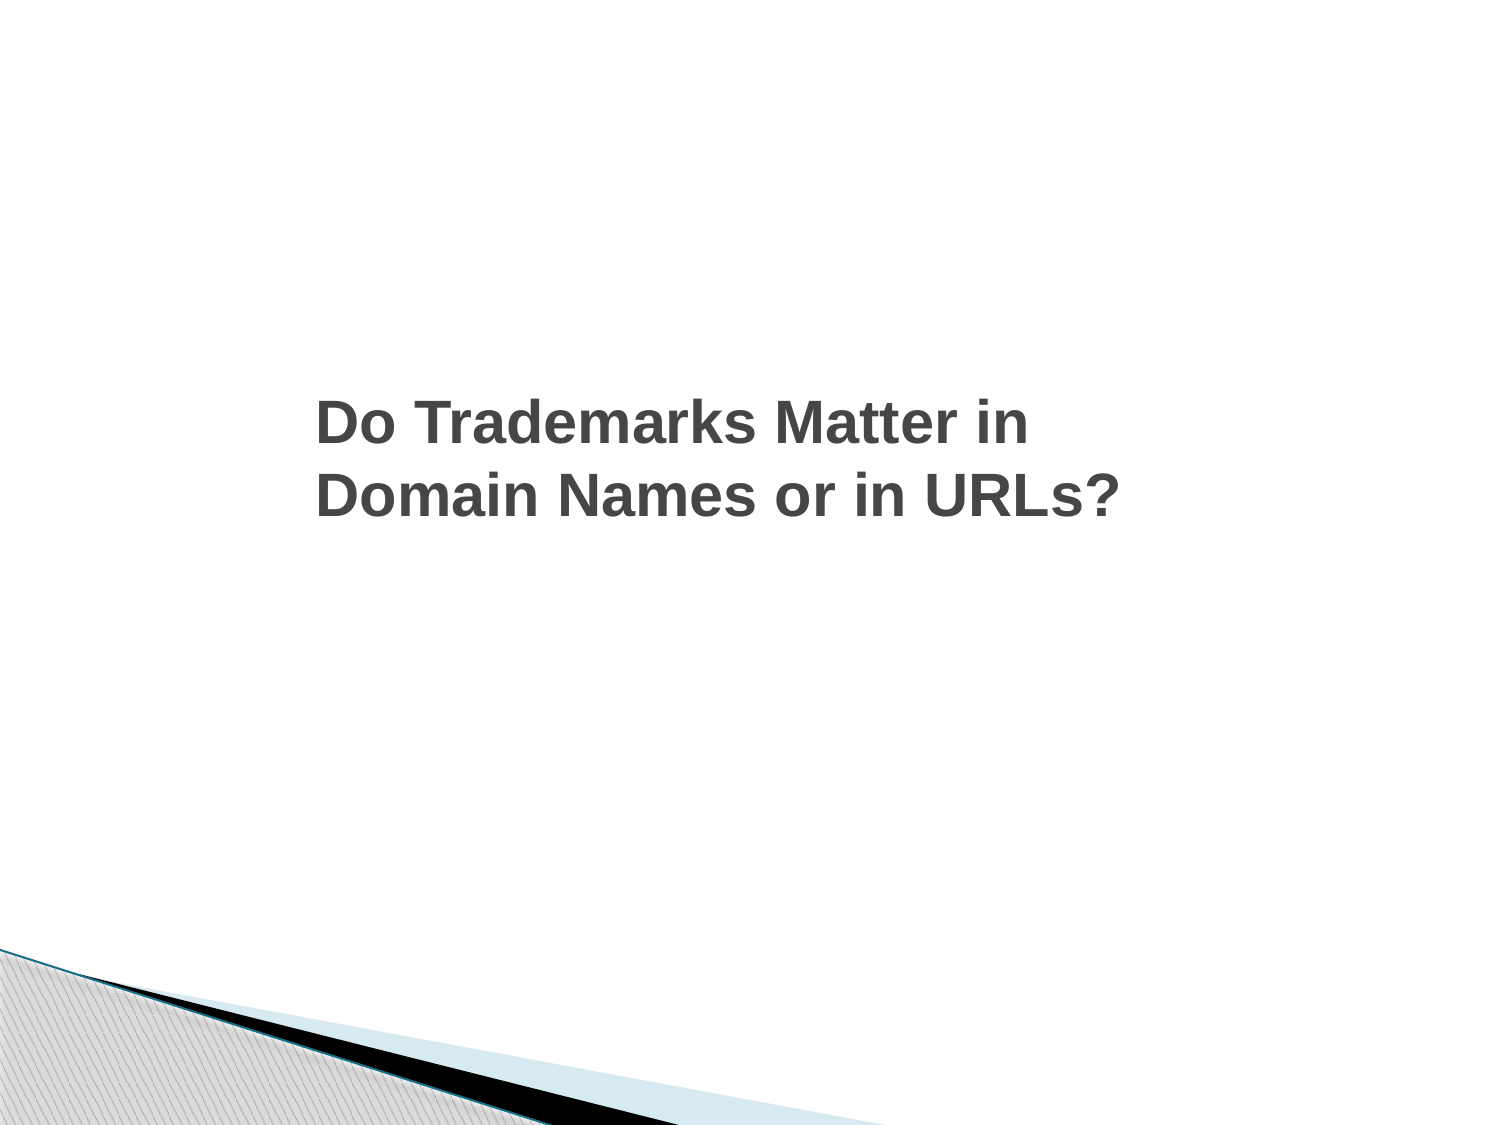

# Do Trademarks Matter in Domain Names or in URLs?